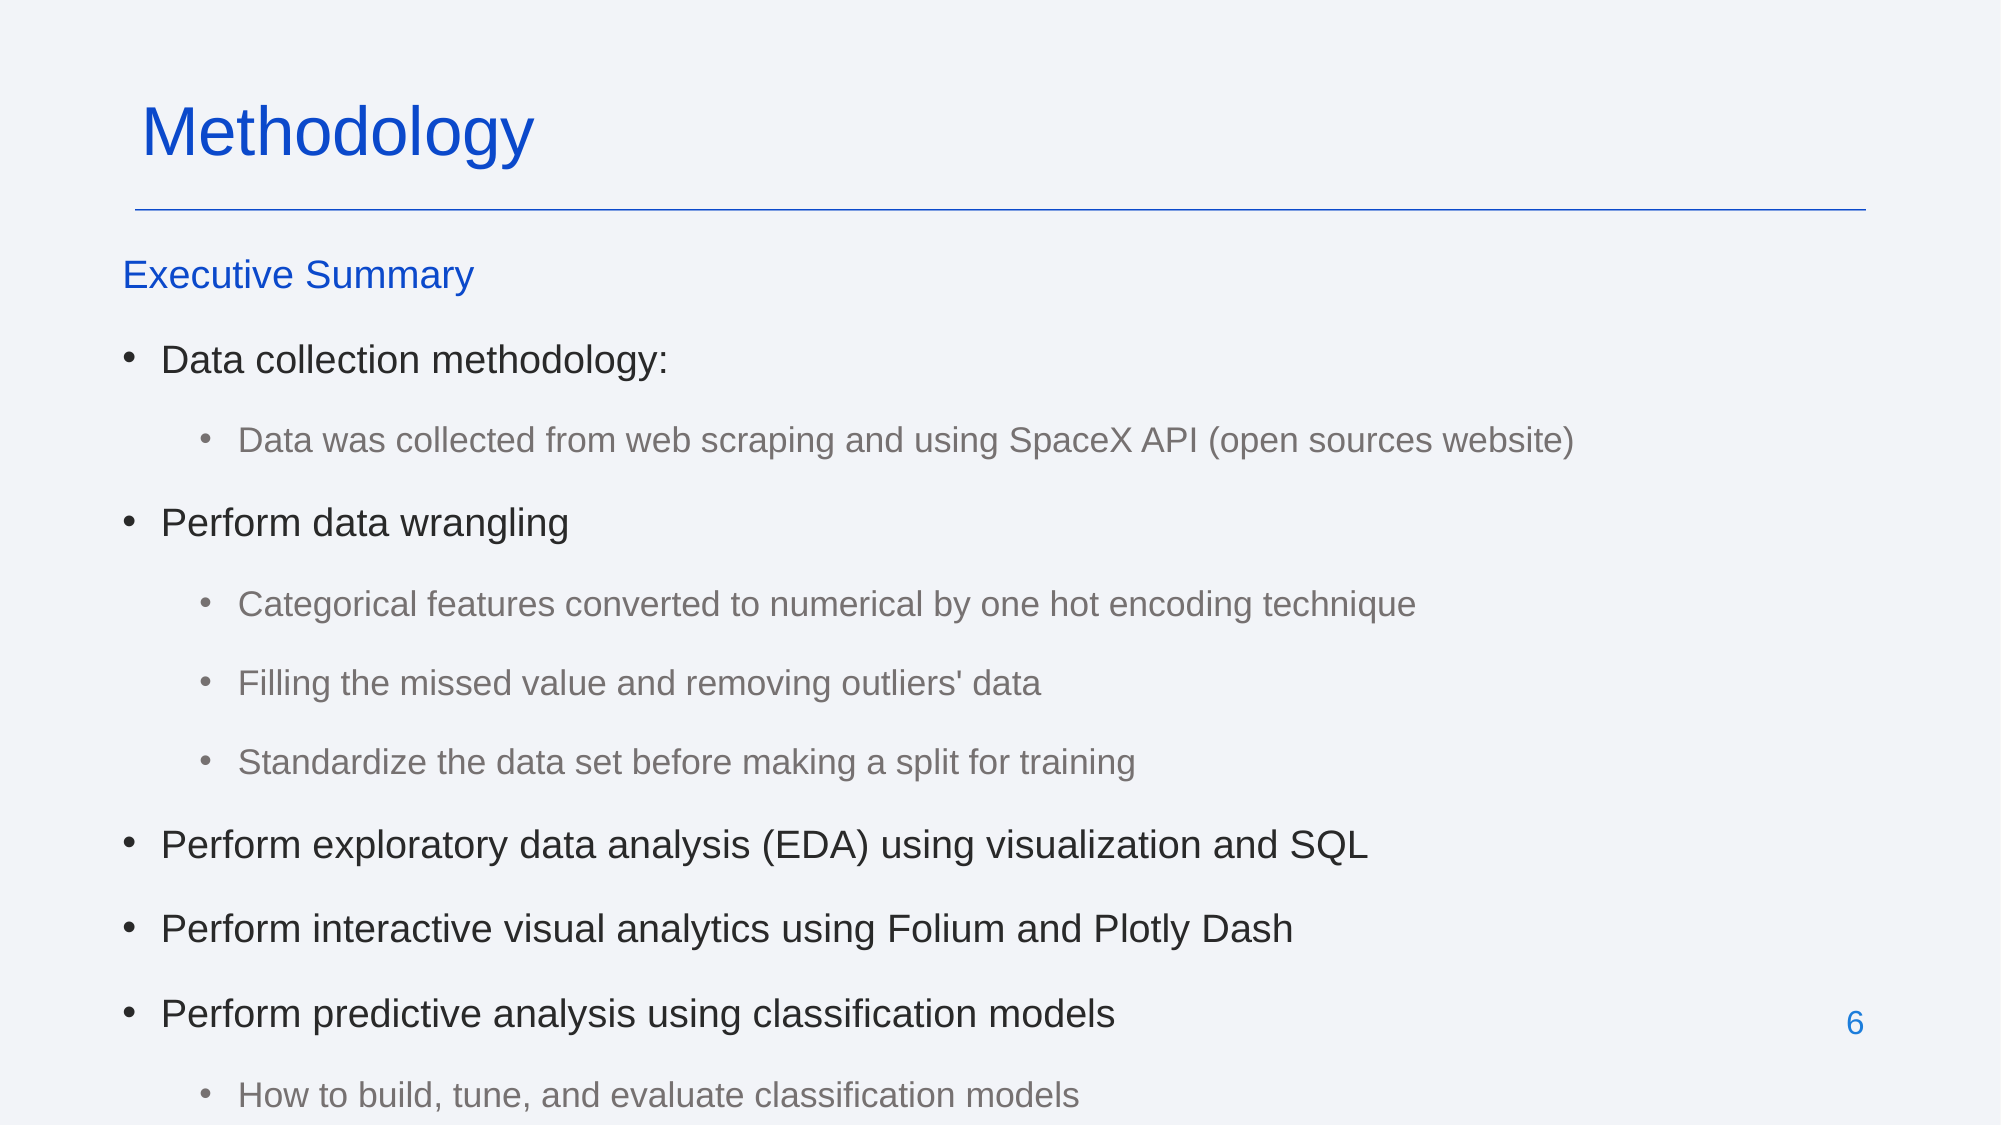

Methodology
Executive Summary
Data collection methodology:
Data was collected from web scraping and using SpaceX API (open sources website)
Perform data wrangling
Categorical features converted to numerical by one hot encoding technique
Filling the missed value and removing outliers' data
Standardize the data set before making a split for training
Perform exploratory data analysis (EDA) using visualization and SQL
Perform interactive visual analytics using Folium and Plotly Dash
Perform predictive analysis using classification models
How to build, tune, and evaluate classification models

6